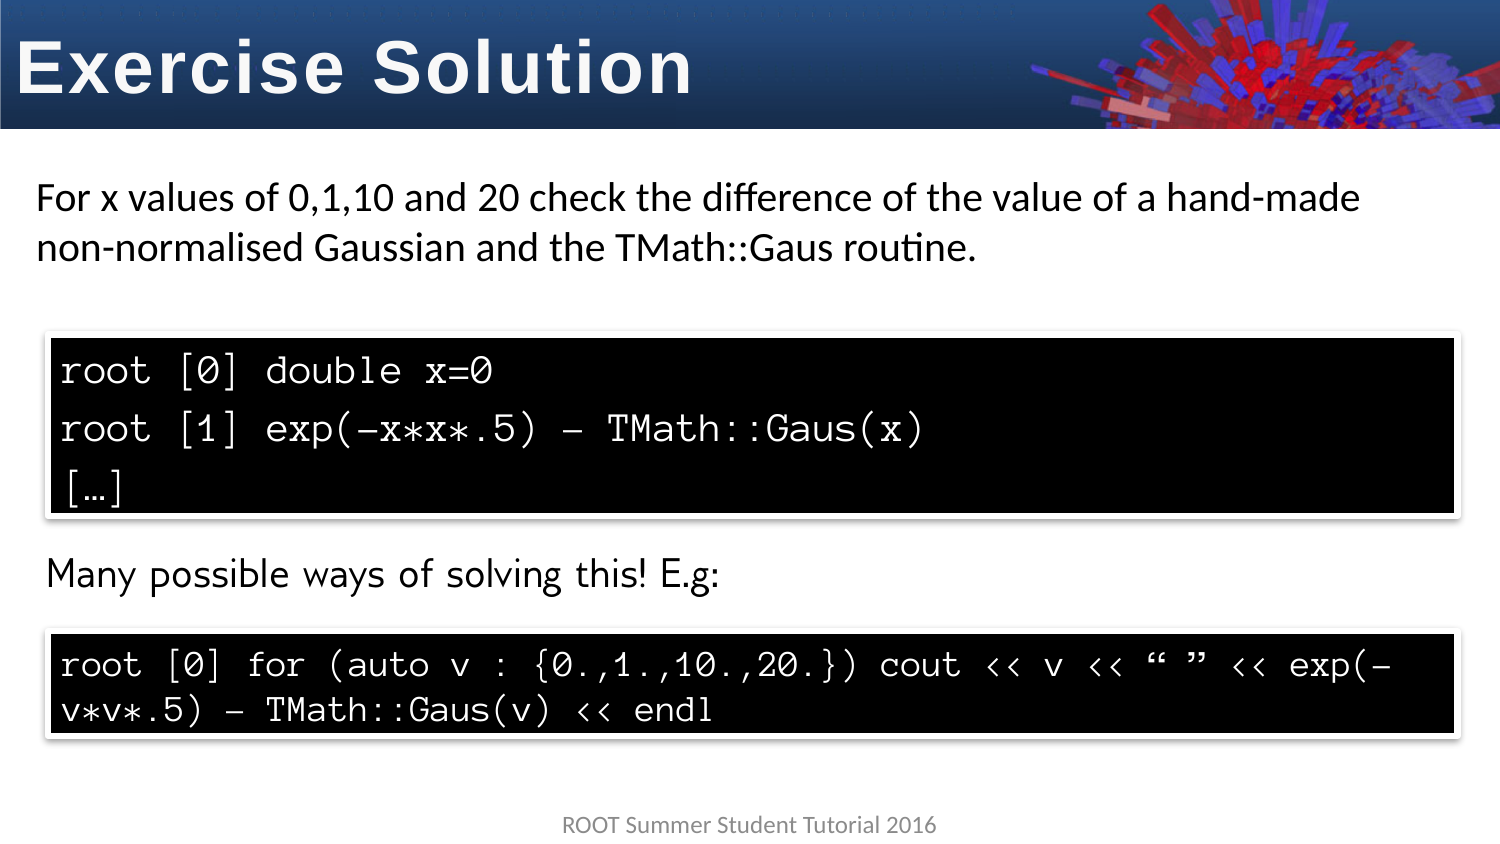

Exercise Solution
For x values of 0,1,10 and 20 check the difference of the value of a hand-made non-normalised Gaussian and the TMath::Gaus routine.
root [0] double x=0
root [1] exp(-x*x*.5) – TMath::Gaus(x)
[…]
Many possible ways of solving this! E.g:
root [0] for (auto v : {0.,1.,10.,20.}) cout << v << “ ” << exp(-v*v*.5) – TMath::Gaus(v) << endl
ROOT Summer Student Tutorial 2016